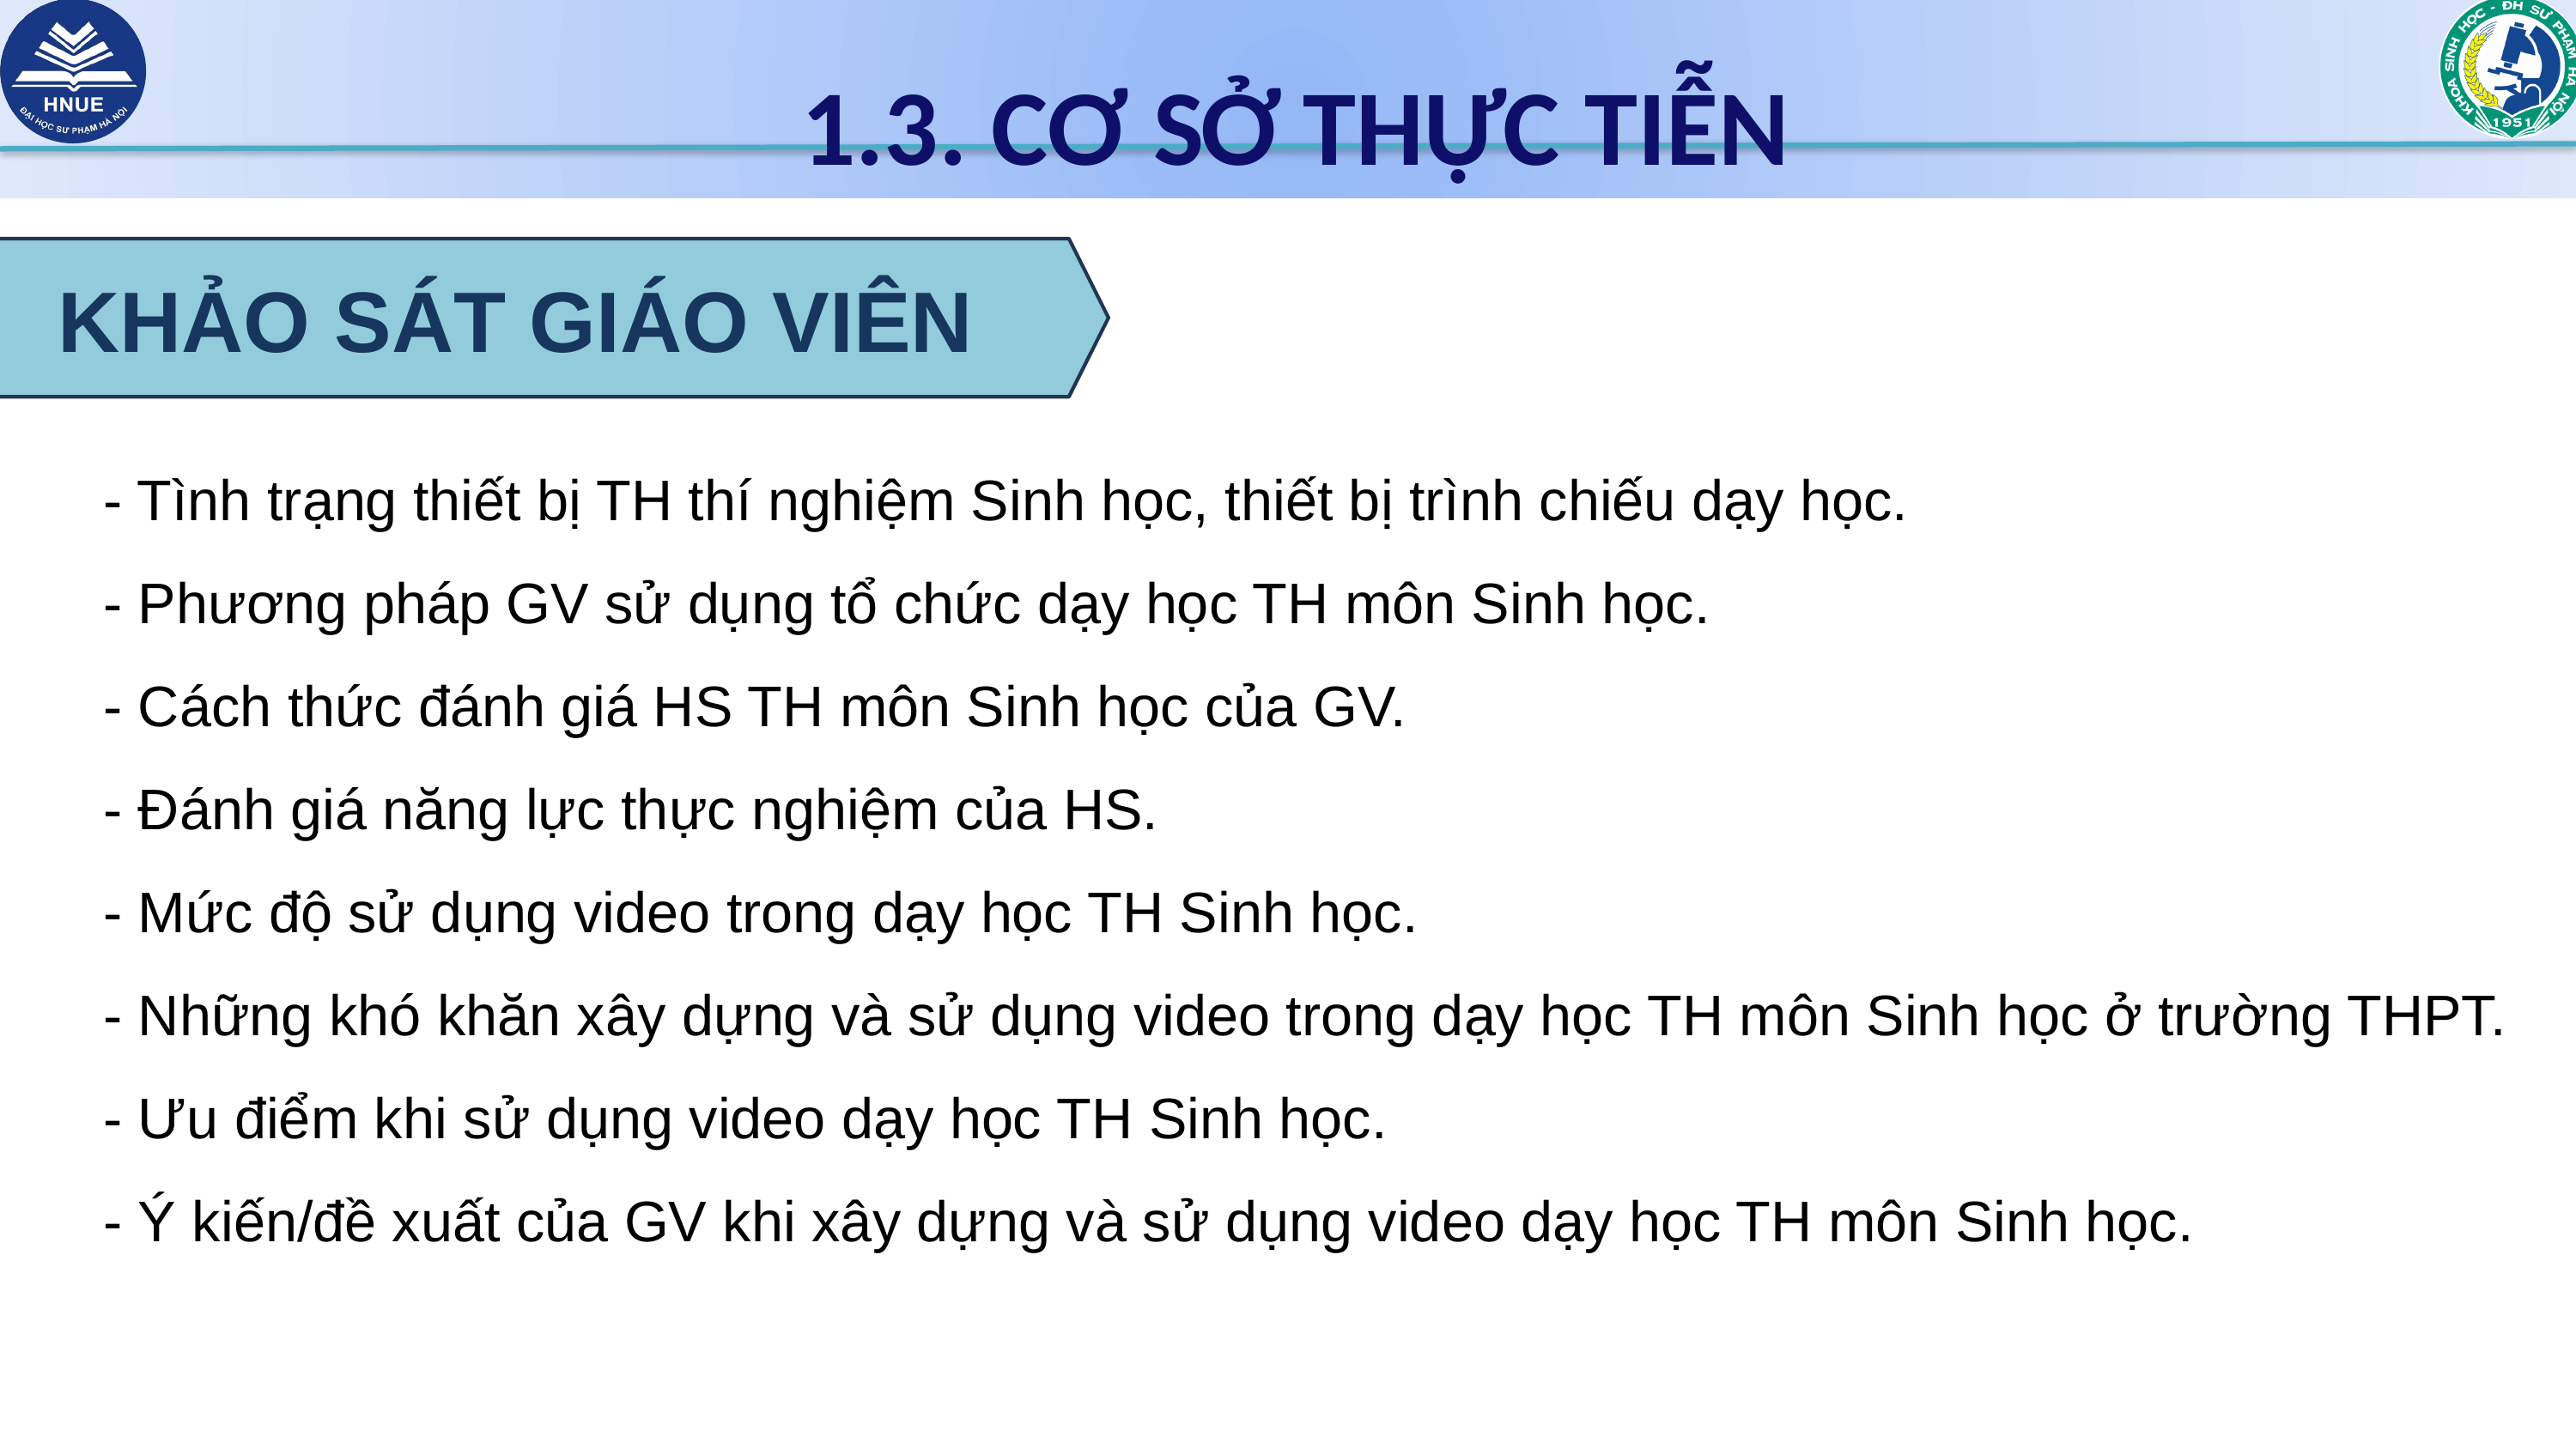

1.3. CƠ SỞ THỰC TIỄN
KHẢO SÁT HỌC SINH
KHẢO SÁT GIÁO VIÊN
- Tình trạng thiết bị TH thí nghiệm Sinh học, thiết bị trình chiếu dạy học.
- Phương pháp GV sử dụng tổ chức dạy học TH môn Sinh học.
- Cách thức đánh giá HS TH môn Sinh học của GV.
- Đánh giá năng lực thực nghiệm của HS.
- Mức độ sử dụng video trong dạy học TH Sinh học.
- Những khó khăn xây dựng và sử dụng video trong dạy học TH môn Sinh học ở trường THPT.
- Ưu điểm khi sử dụng video dạy học TH Sinh học.
- Ý kiến/đề xuất của GV khi xây dựng và sử dụng video dạy học TH môn Sinh học.